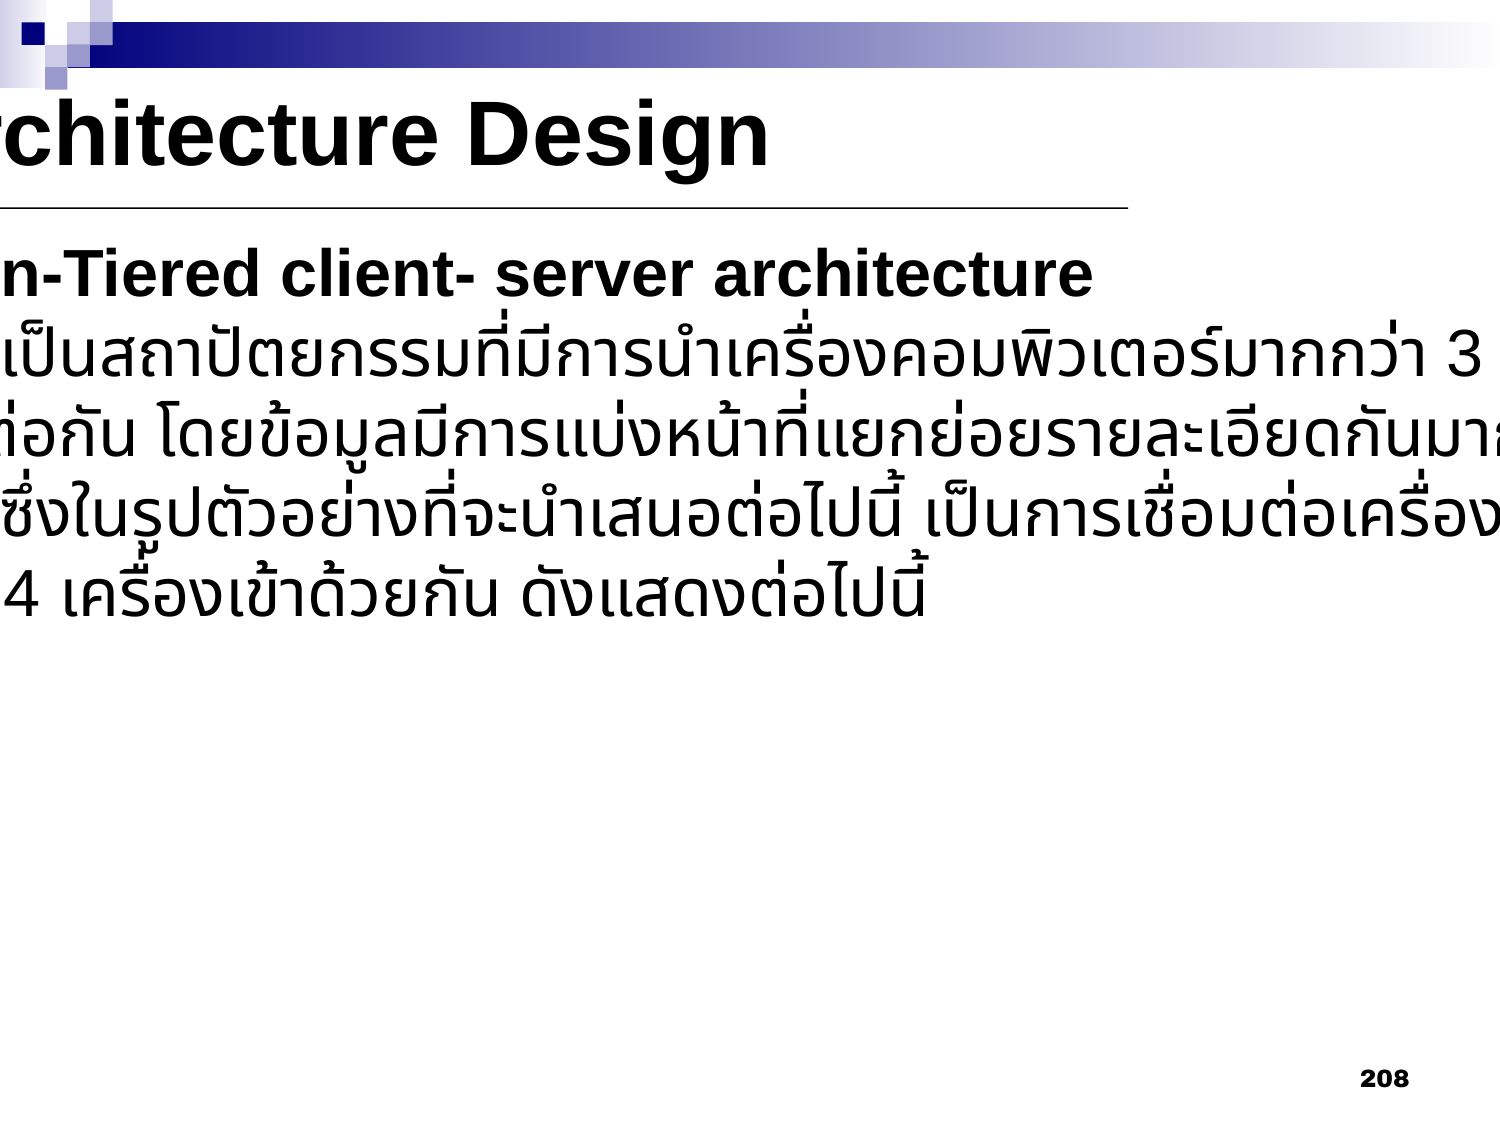

Architecture Design

     3.3) n-Tiered client- server architecture
             เป็นสถาปัตยกรรมที่มีการนำเครื่องคอมพิวเตอร์มากกว่า 3 เครื่องขึ้นไป
มาเชื่อมต่อกัน โดยข้อมูลมีการแบ่งหน้าที่แยกย่อยรายละเอียดกันมากขึ้นไปอีก
             ซึ่งในรูปตัวอย่างที่จะนำเสนอต่อไปนี้ เป็นการเชื่อมต่อเครื่องคอม –
พิวเตอร์ 4 เครื่องเข้าด้วยกัน ดังแสดงต่อไปนี้
208